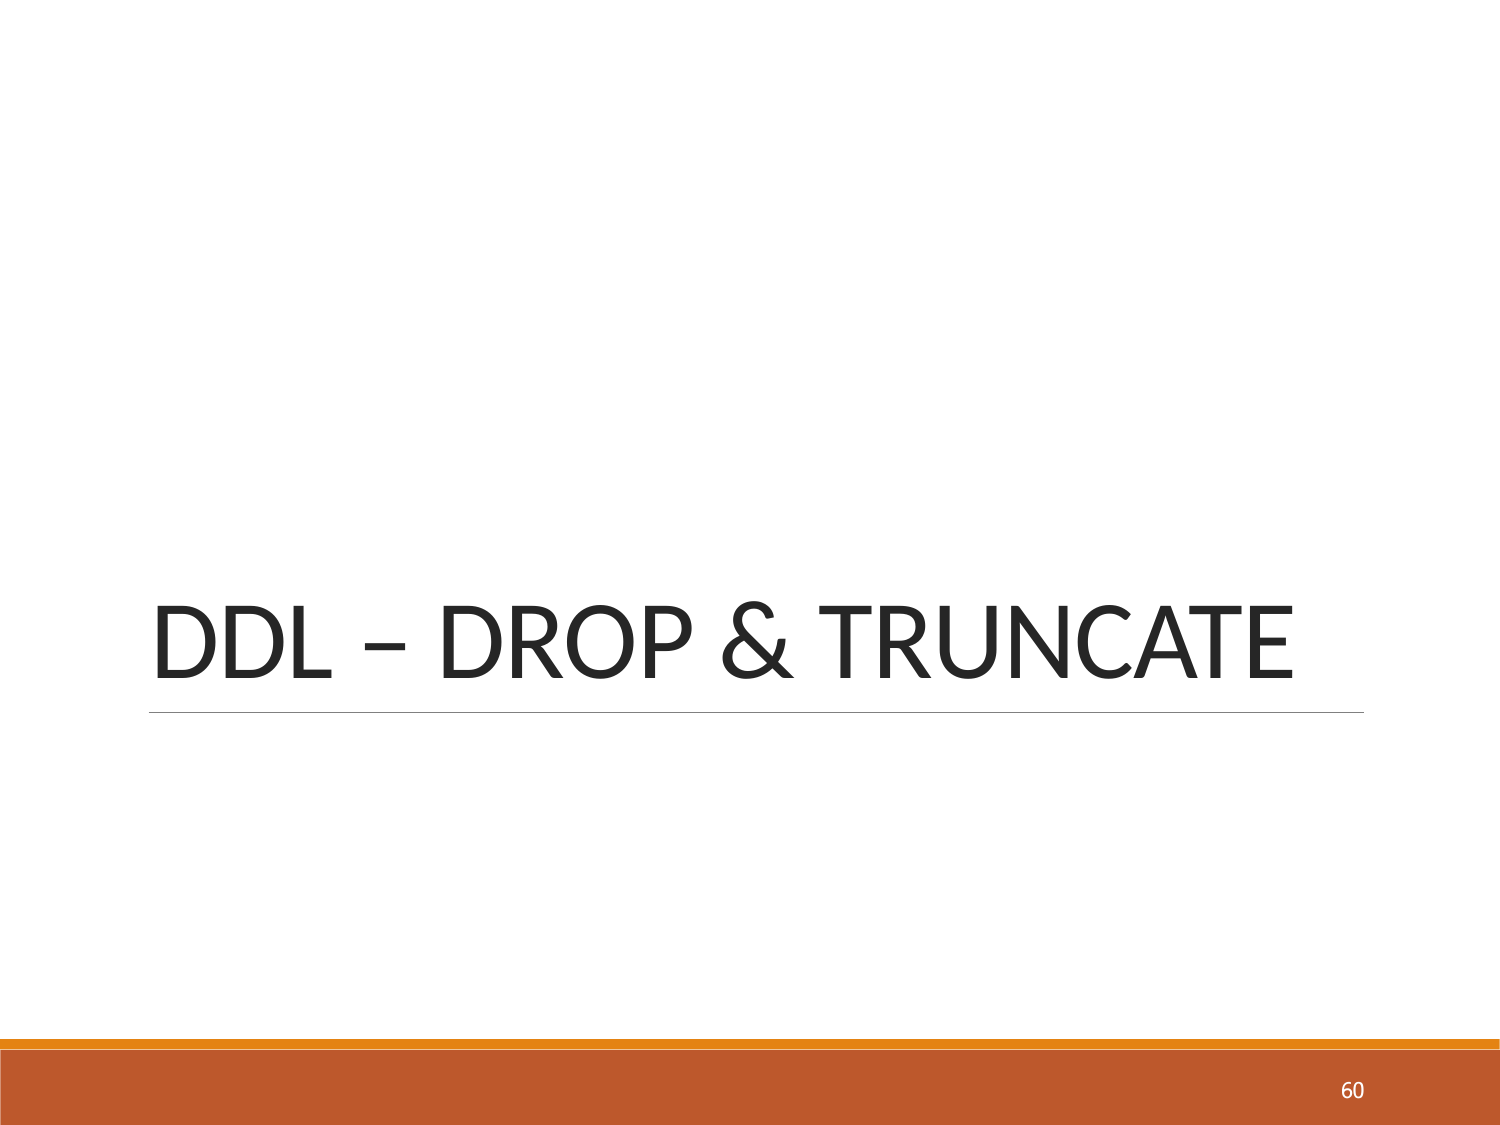

# DDL – DROP & TRUNCATE
60